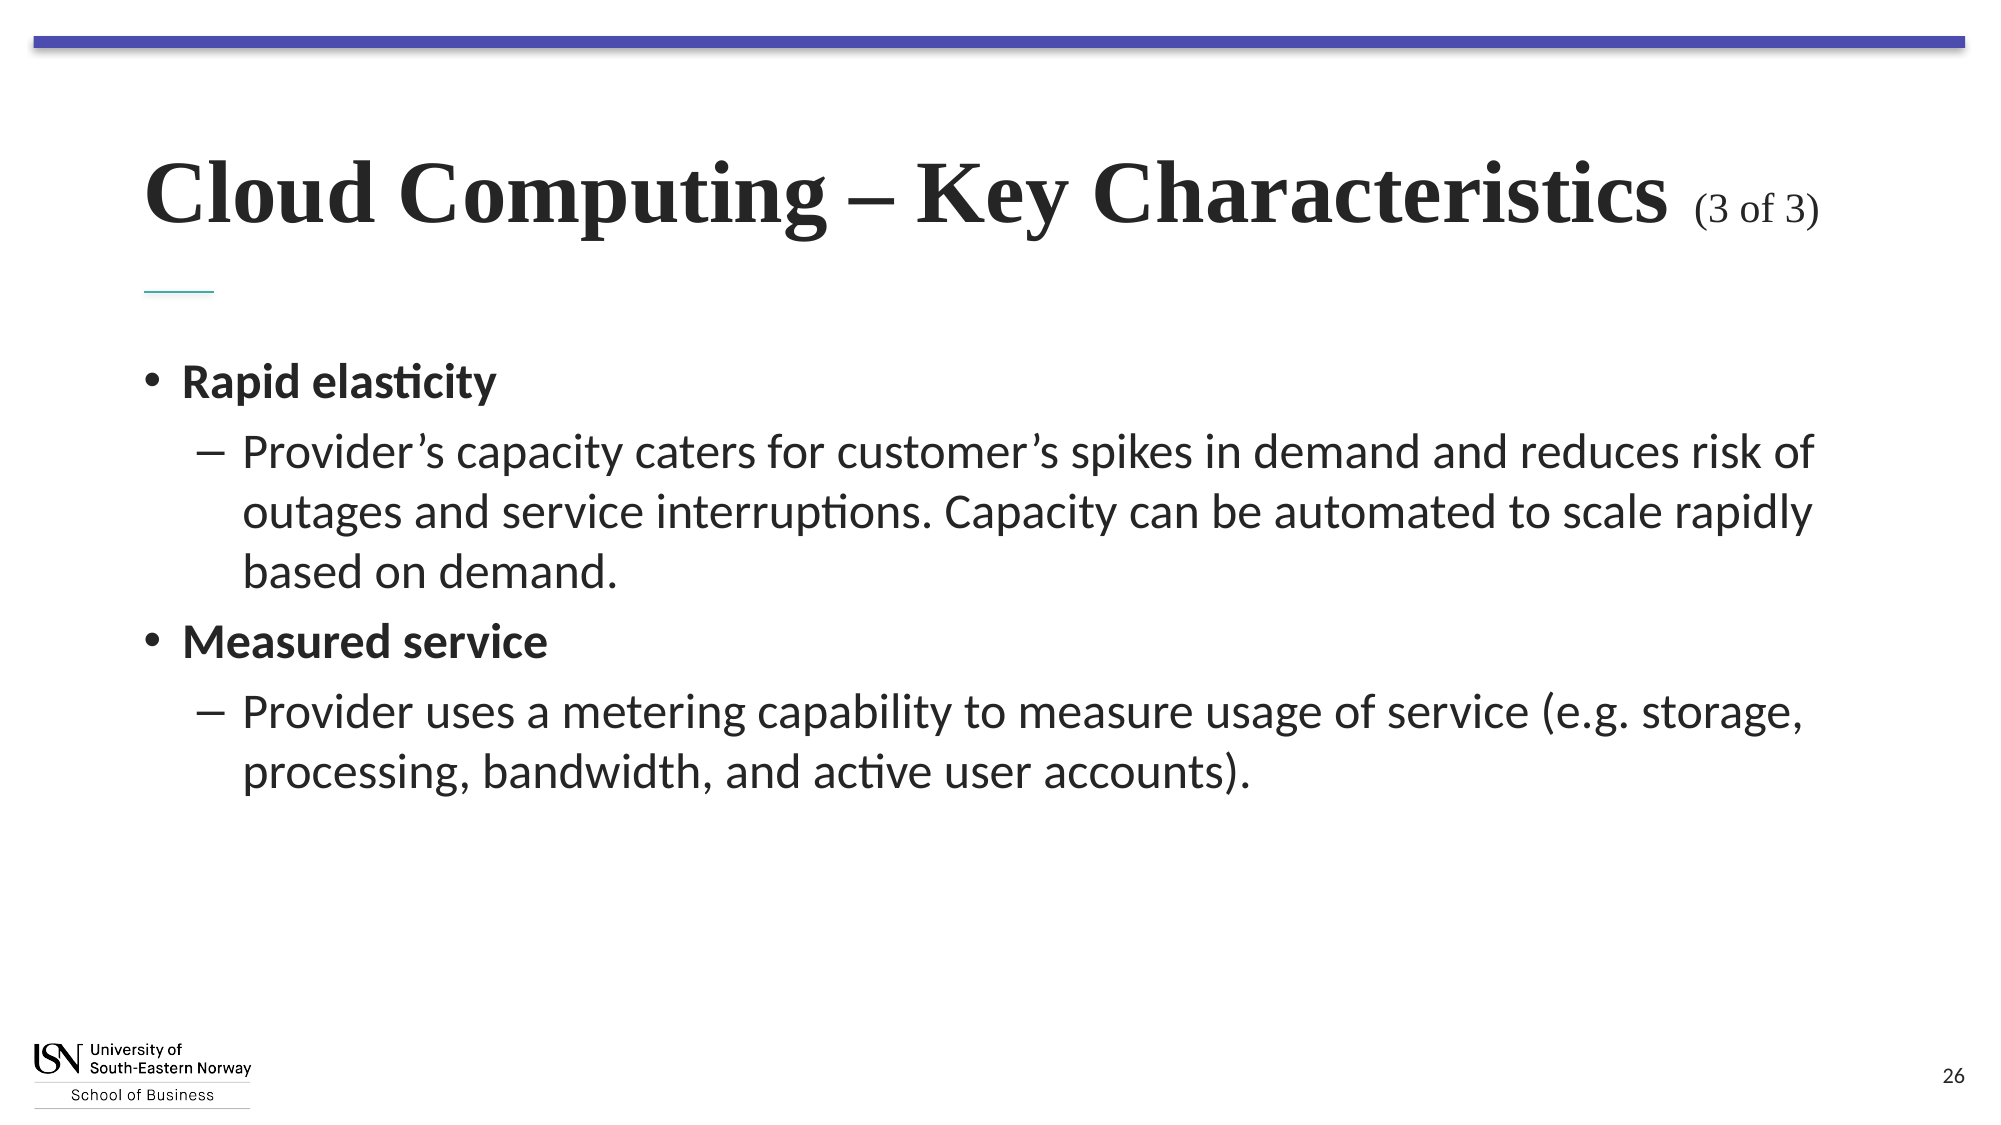

# Cloud Computing – Key Characteristics (3 of 3)
Rapid elasticity
Provider’s capacity caters for customer’s spikes in demand and reduces risk of outages and service interruptions. Capacity can be automated to scale rapidly based on demand.
Measured service
Provider uses a metering capability to measure usage of service (e.g. storage, processing, bandwidth, and active user accounts).
26